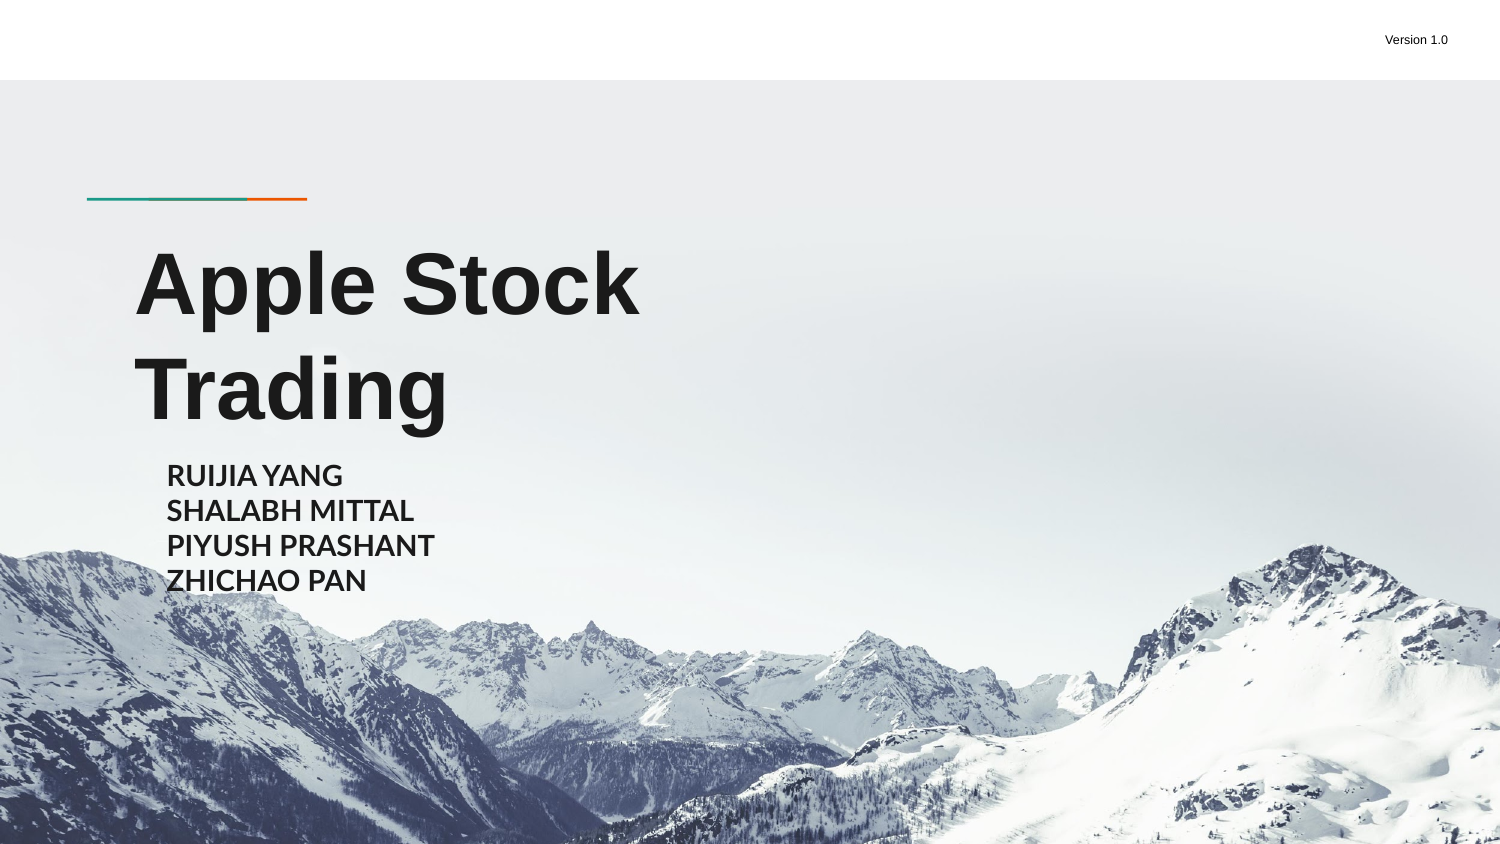

# Apple Stock Trading
RUIJIA YANG
SHALABH MITTAL
PIYUSH PRASHANT
ZHICHAO PAN